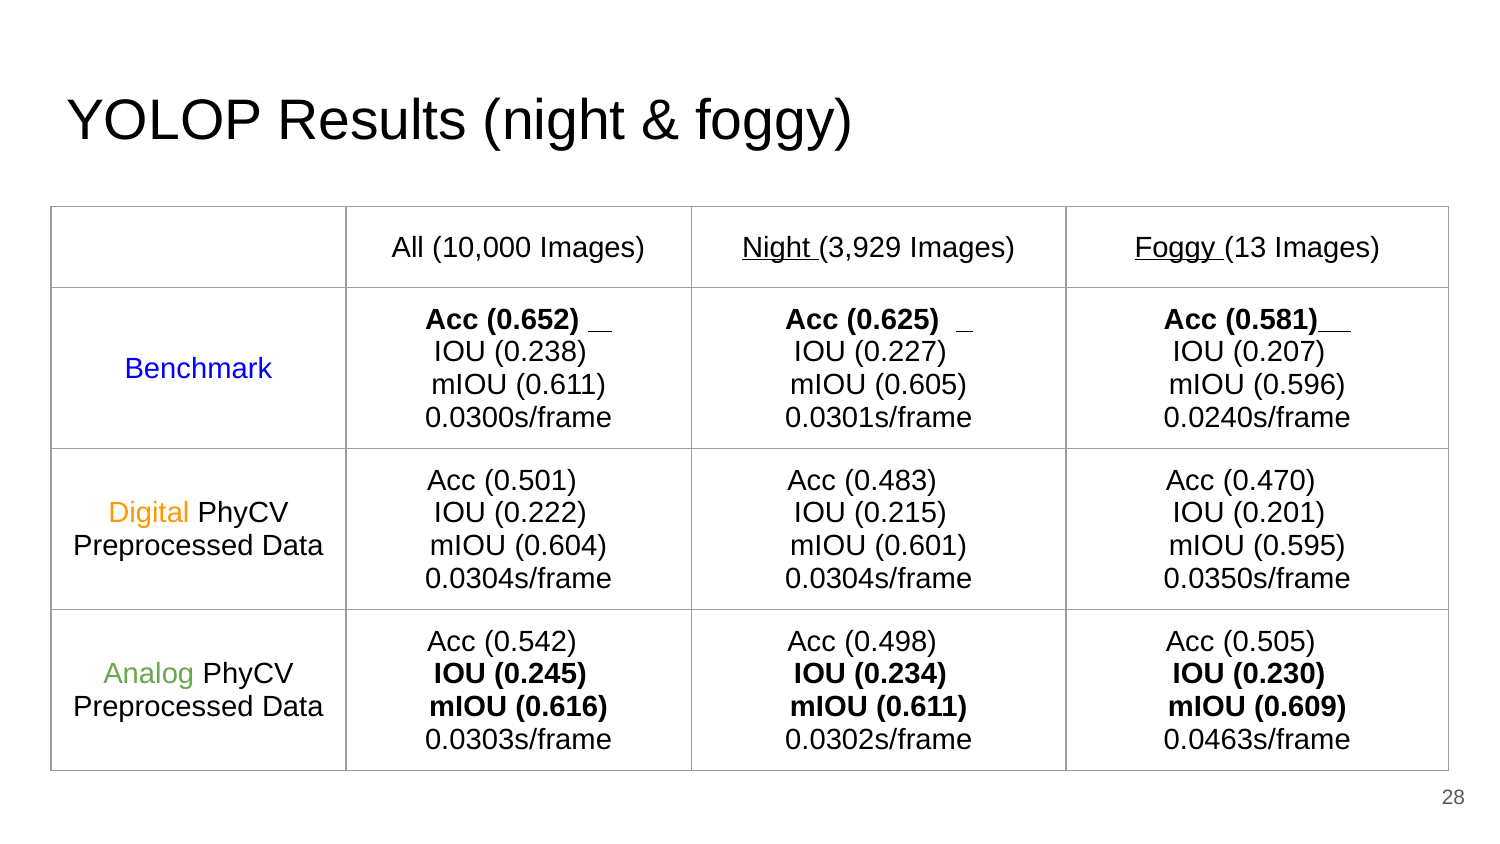

# YOLOP Results (night & foggy)
|  | All (10,000 Images) | Night (3,929 Images) | Foggy (13 Images) |
| --- | --- | --- | --- |
| Benchmark | Acc (0.652) IOU (0.238) mIOU (0.611) 0.0300s/frame | Acc (0.625) IOU (0.227) mIOU (0.605) 0.0301s/frame | Acc (0.581) IOU (0.207) mIOU (0.596) 0.0240s/frame |
| Digital PhyCV Preprocessed Data | Acc (0.501) IOU (0.222) mIOU (0.604) 0.0304s/frame | Acc (0.483) IOU (0.215) mIOU (0.601) 0.0304s/frame | Acc (0.470) IOU (0.201) mIOU (0.595) 0.0350s/frame |
| Analog PhyCV Preprocessed Data | Acc (0.542) IOU (0.245) mIOU (0.616) 0.0303s/frame | Acc (0.498) IOU (0.234) mIOU (0.611) 0.0302s/frame | Acc (0.505) IOU (0.230) mIOU (0.609) 0.0463s/frame |
28